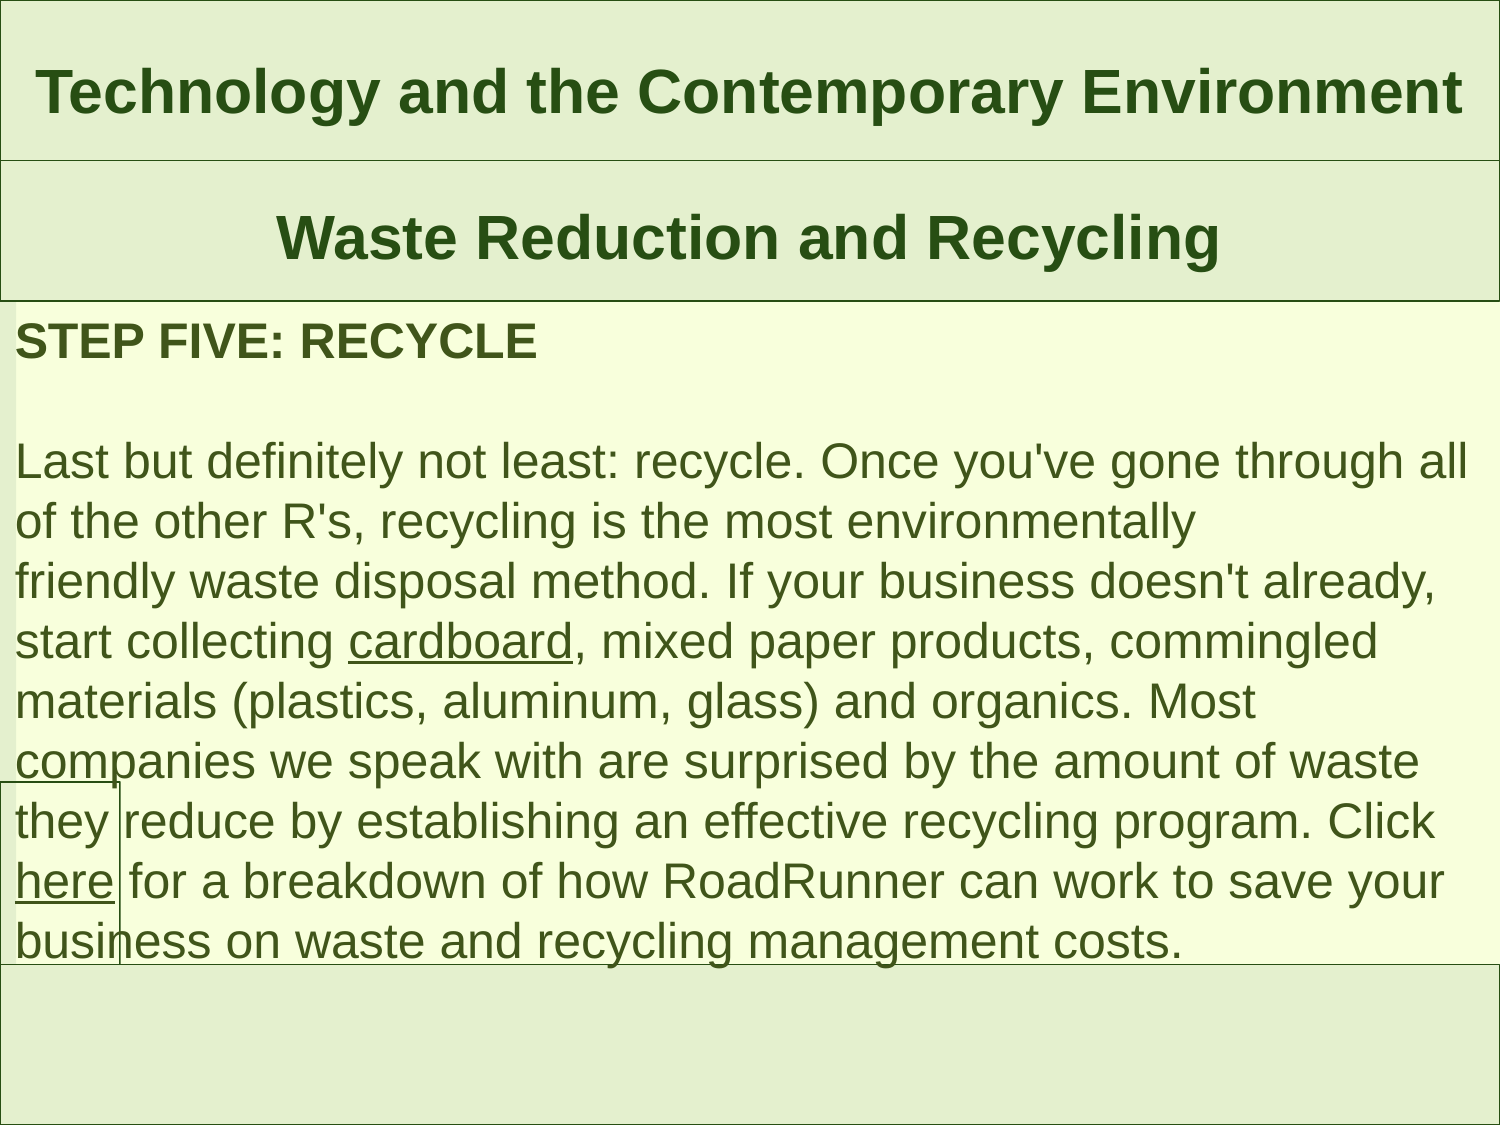

Technology and the Contemporary Environment
Waste Reduction and Recycling
STEP FIVE: RECYCLE

Last but definitely not least: recycle. Once you've gone through all of the other R's, recycling is the most environmentally friendly waste disposal method. If your business doesn't already, start collecting cardboard, mixed paper products, commingled materials (plastics, aluminum, glass) and organics. Most companies we speak with are surprised by the amount of waste they reduce by establishing an effective recycling program. Click here for a breakdown of how RoadRunner can work to save your business on waste and recycling management costs.